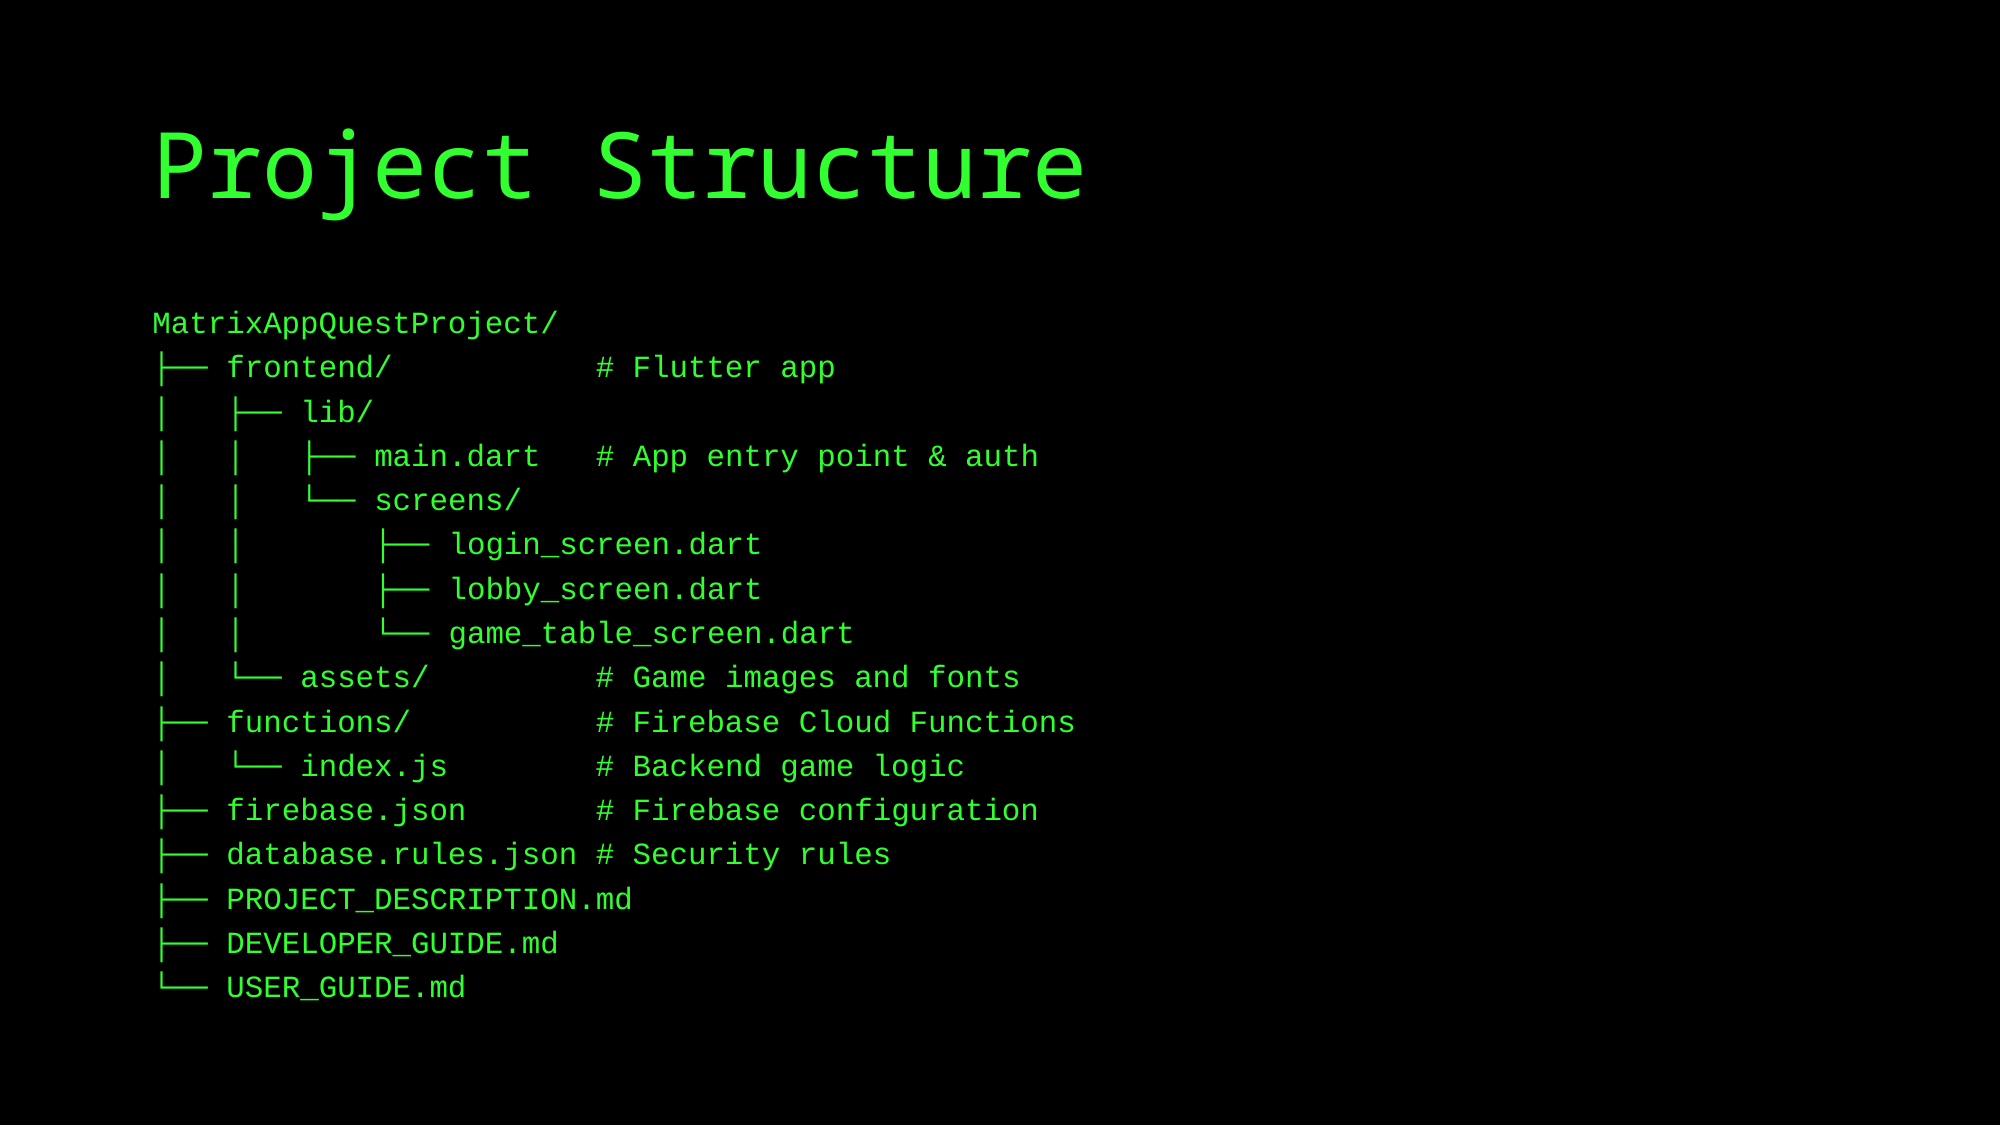

# Project Structure
MatrixAppQuestProject/
├── frontend/           # Flutter app
│   ├── lib/
│   │   ├── main.dart   # App entry point & auth
│   │   └── screens/
│   │       ├── login_screen.dart
│   │       ├── lobby_screen.dart
│   │       └── game_table_screen.dart
│   └── assets/         # Game images and fonts
├── functions/          # Firebase Cloud Functions
│   └── index.js        # Backend game logic
├── firebase.json       # Firebase configuration
├── database.rules.json # Security rules
├── PROJECT_DESCRIPTION.md
├── DEVELOPER_GUIDE.md
└── USER_GUIDE.md